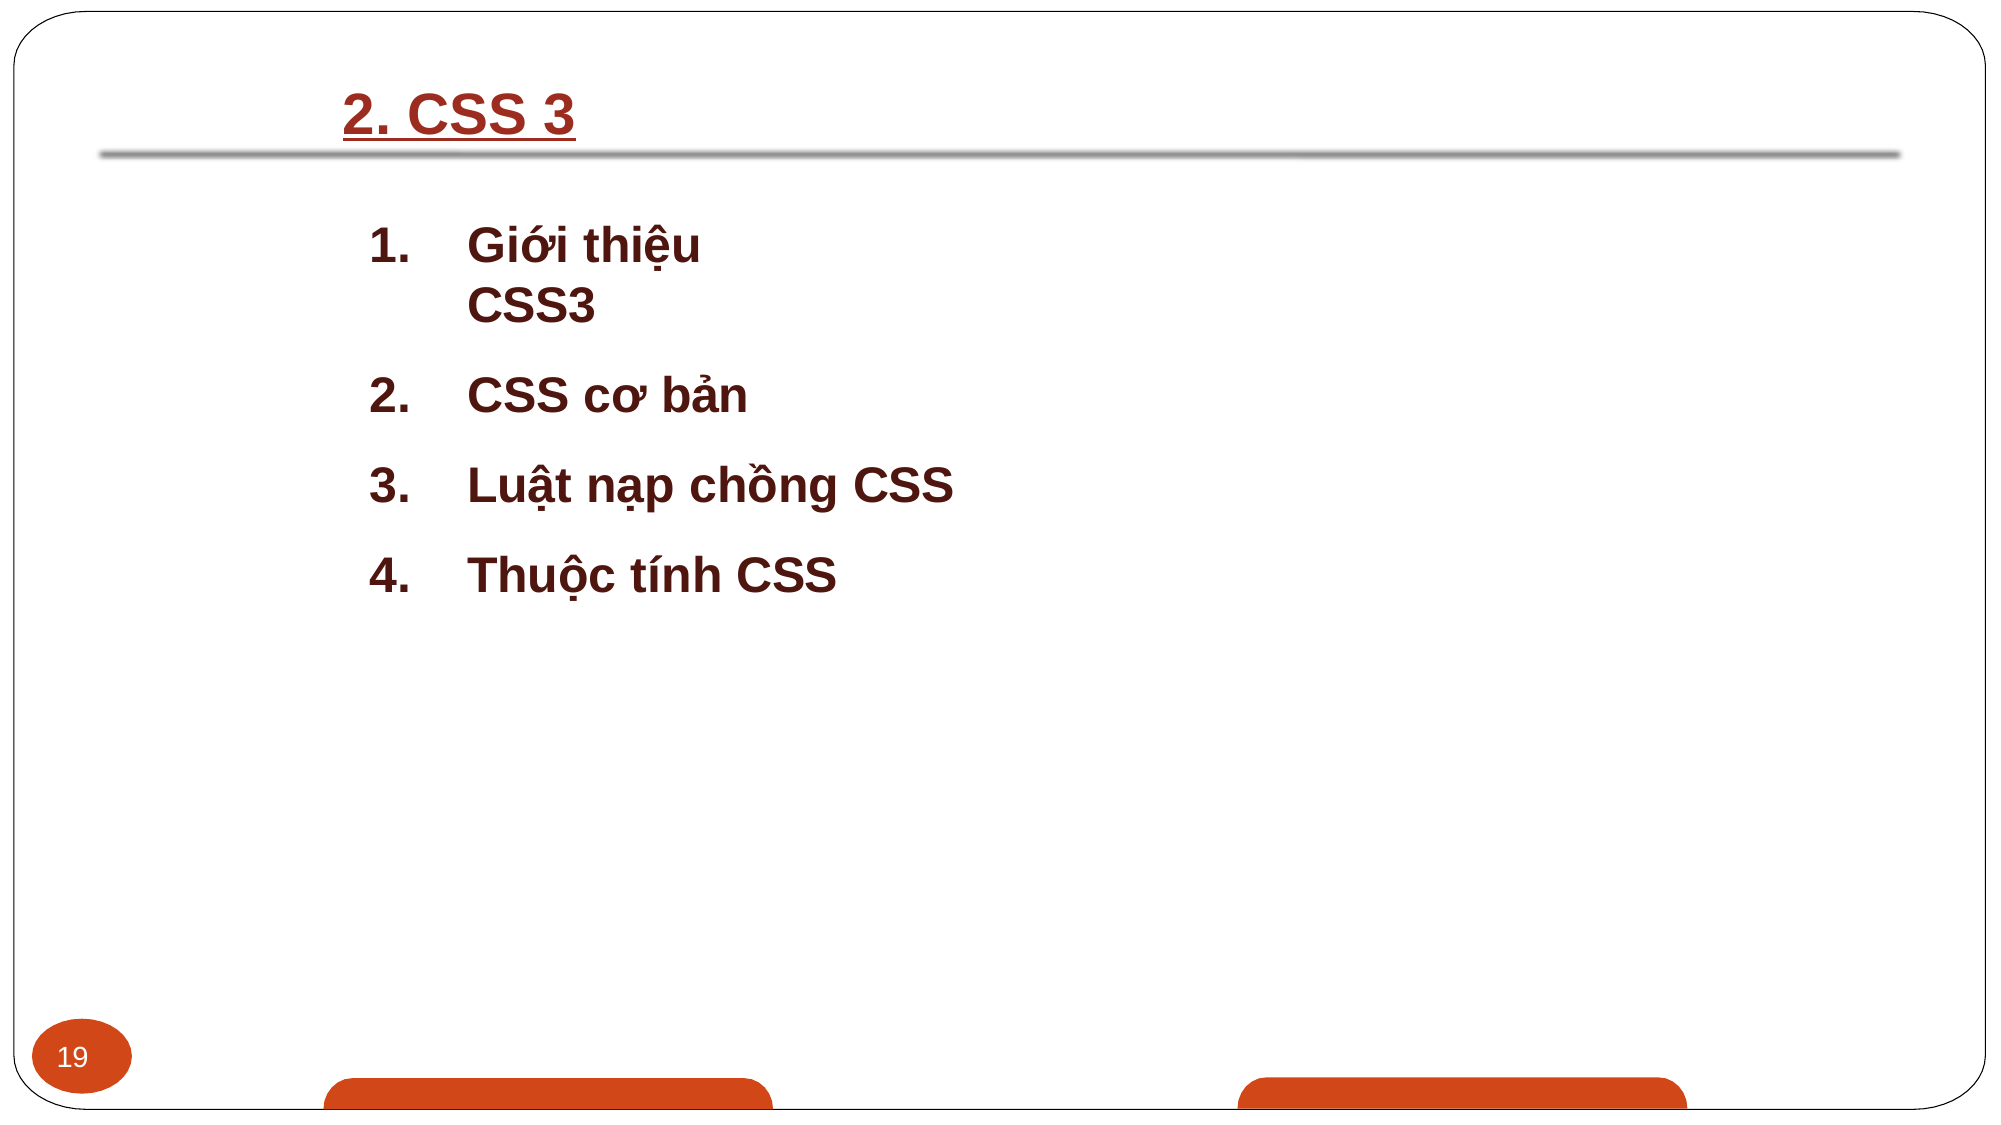

# 2. CSS 3
Giới thiệu	CSS3
CSS cơ bản
Luật nạp chồng CSS
Thuộc tính CSS
19